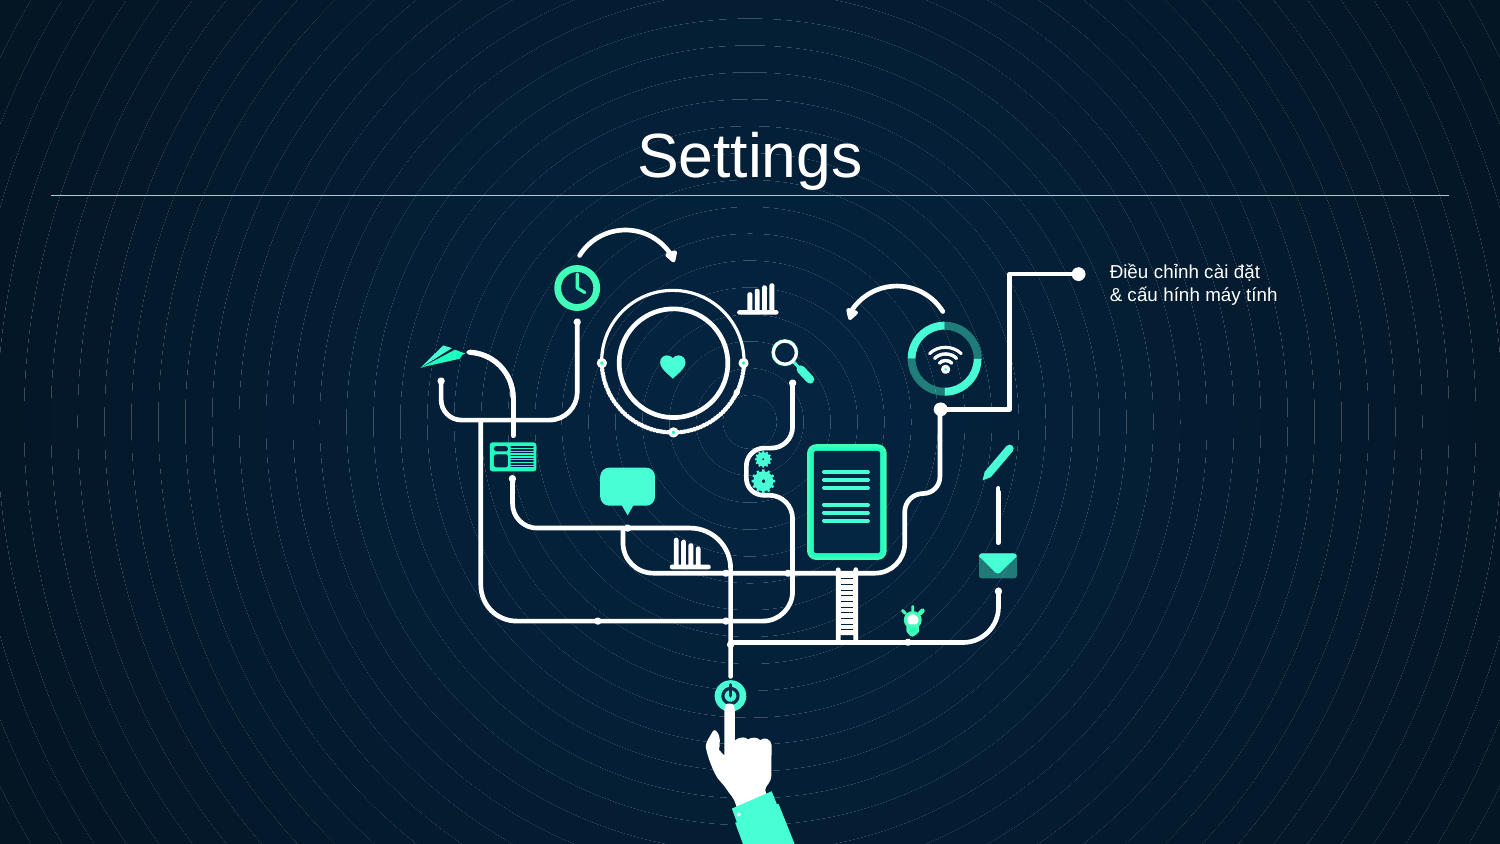

# Settings

 Điều chỉnh cài đặt     & cấu hính máy tính